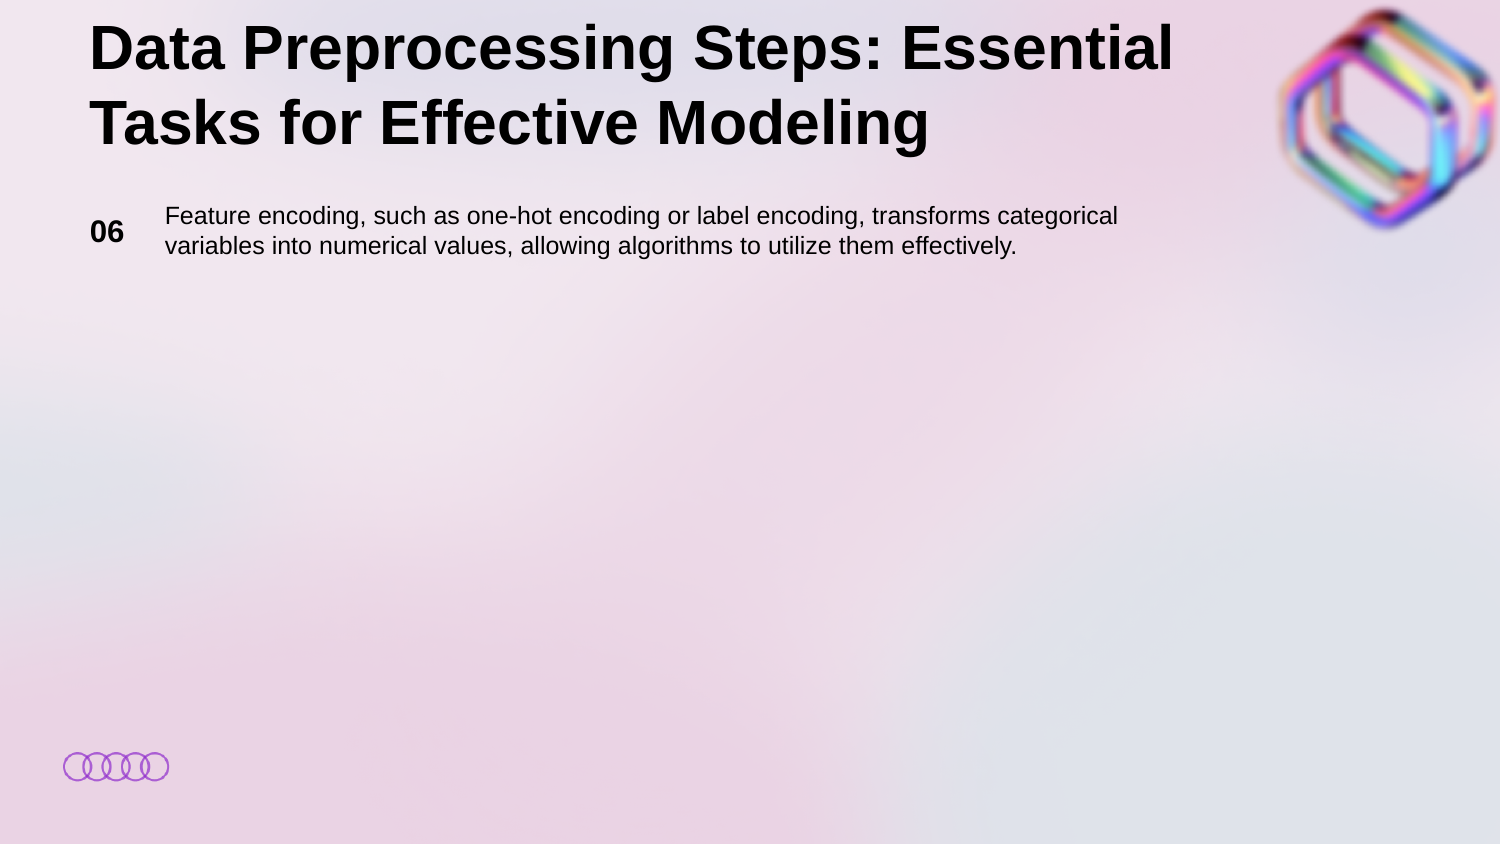

Data Preprocessing Steps: Essential Tasks for Effective Modeling
06
Feature encoding, such as one-hot encoding or label encoding, transforms categorical variables into numerical values, allowing algorithms to utilize them effectively.